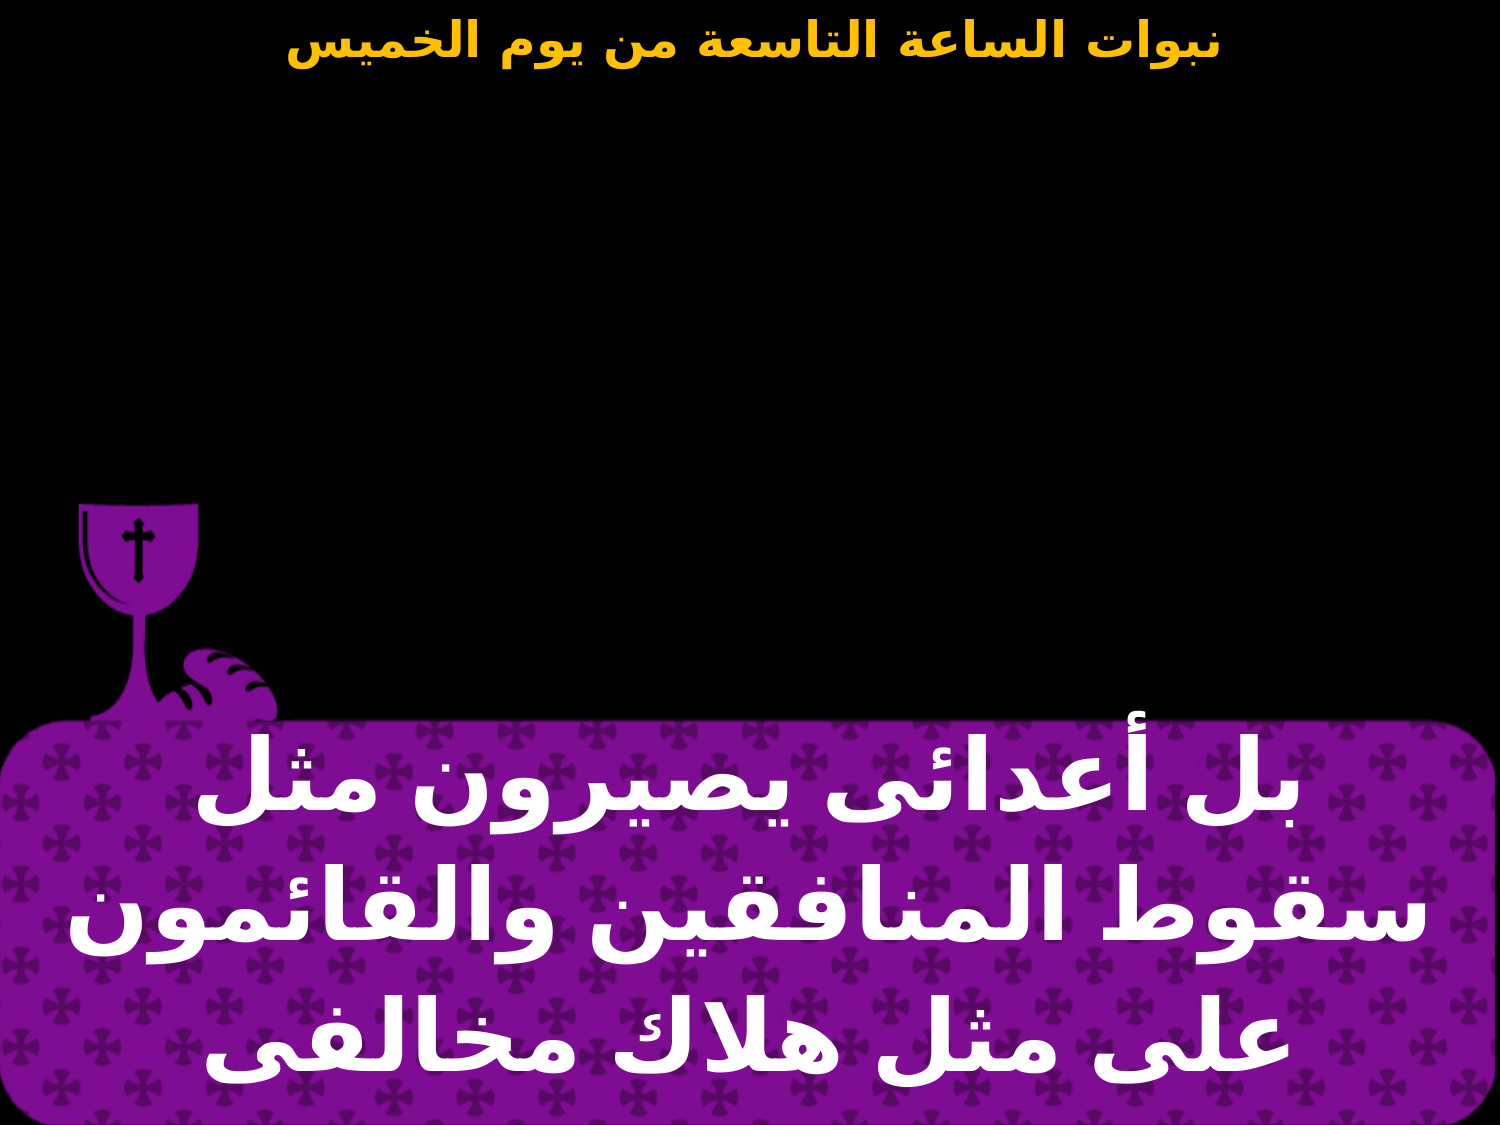

| بل أعدائى يصيرون مثل سقوط المنافقين والقائمون على مثل هلاك مخالفى الناموس |
| --- |